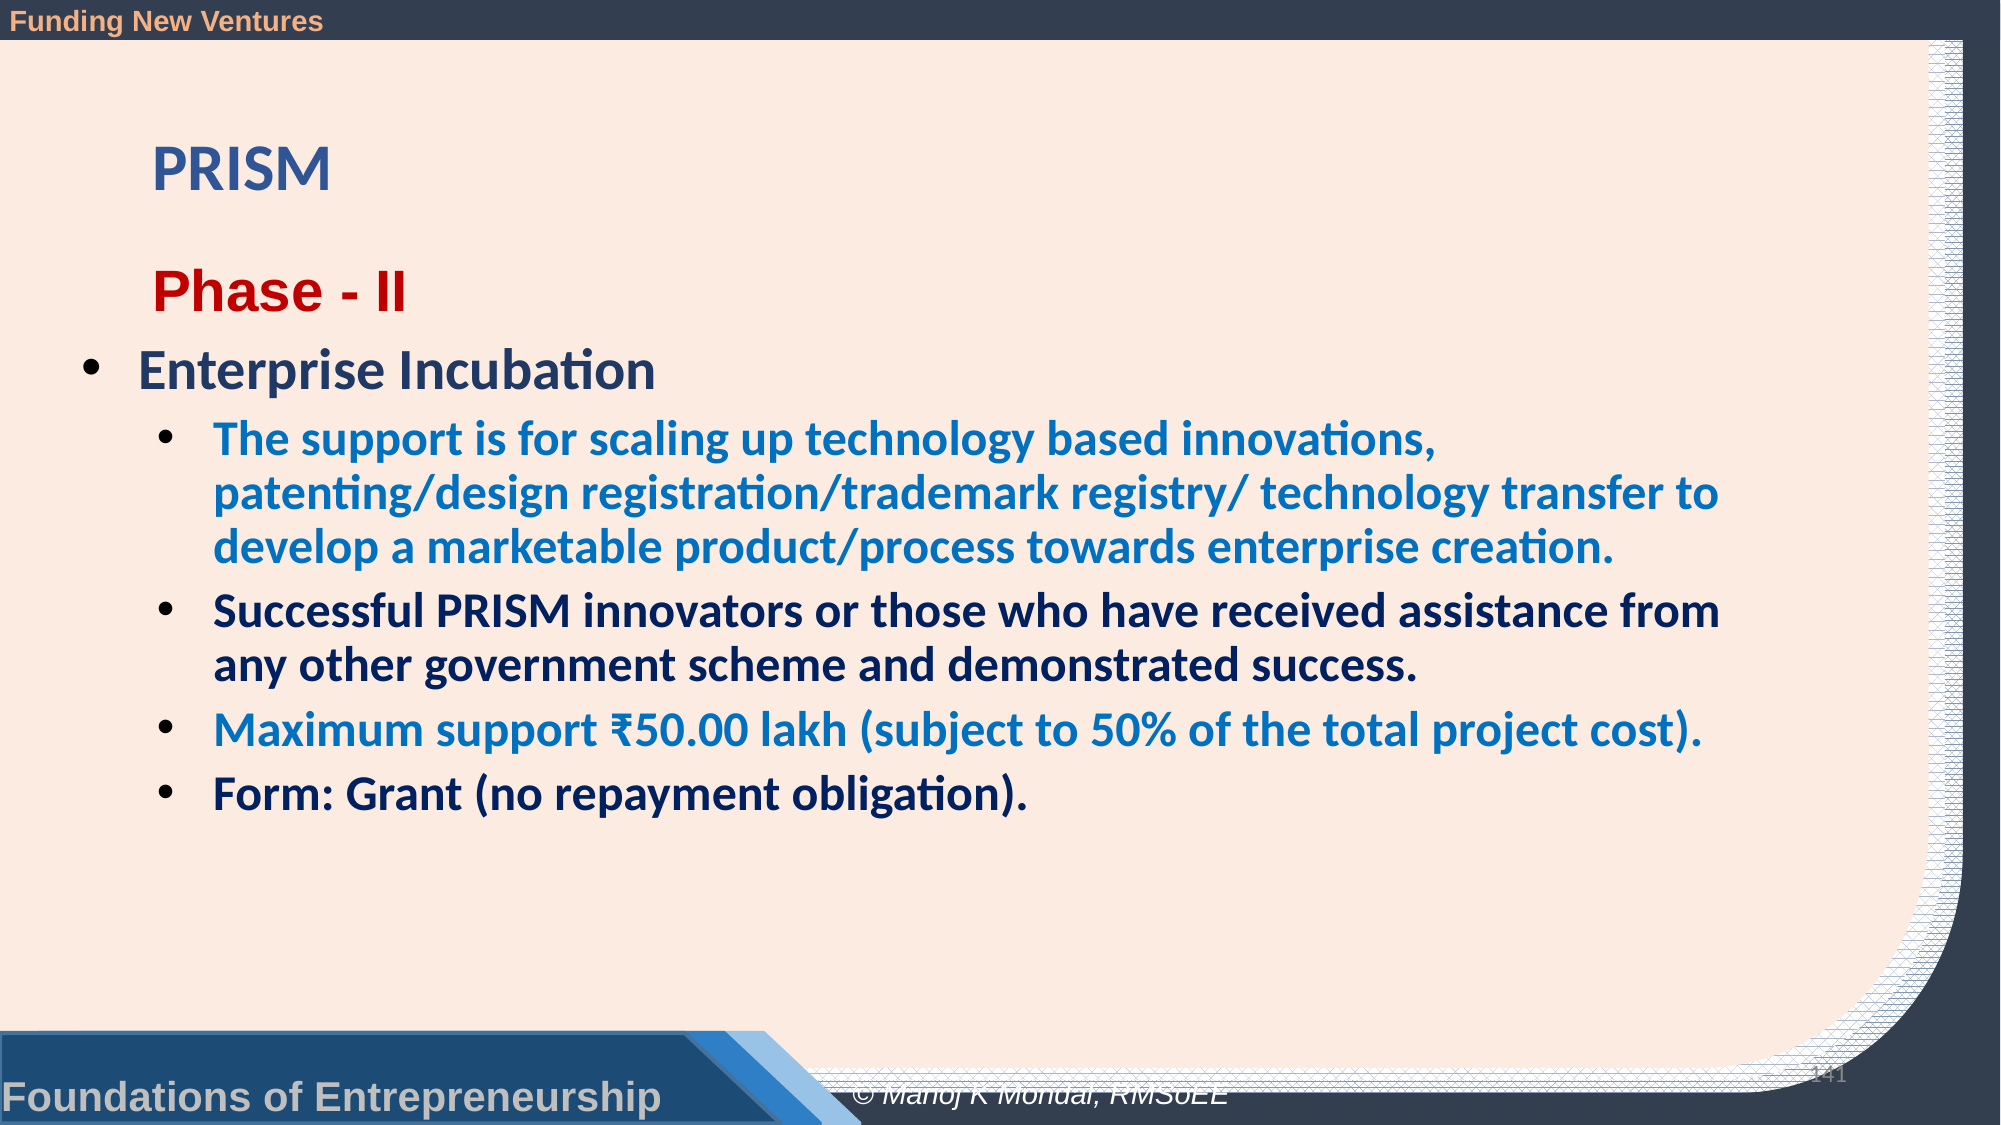

# PRISM
Phase - II
Enterprise Incubation
The support is for scaling up technology based innovations, patenting/design registration/trademark registry/ technology transfer to develop a marketable product/process towards enterprise creation.
Successful PRISM innovators or those who have received assistance from any other government scheme and demonstrated success.
Maximum support ₹50.00 lakh (subject to 50% of the total project cost).
Form: Grant (no repayment obligation).

141